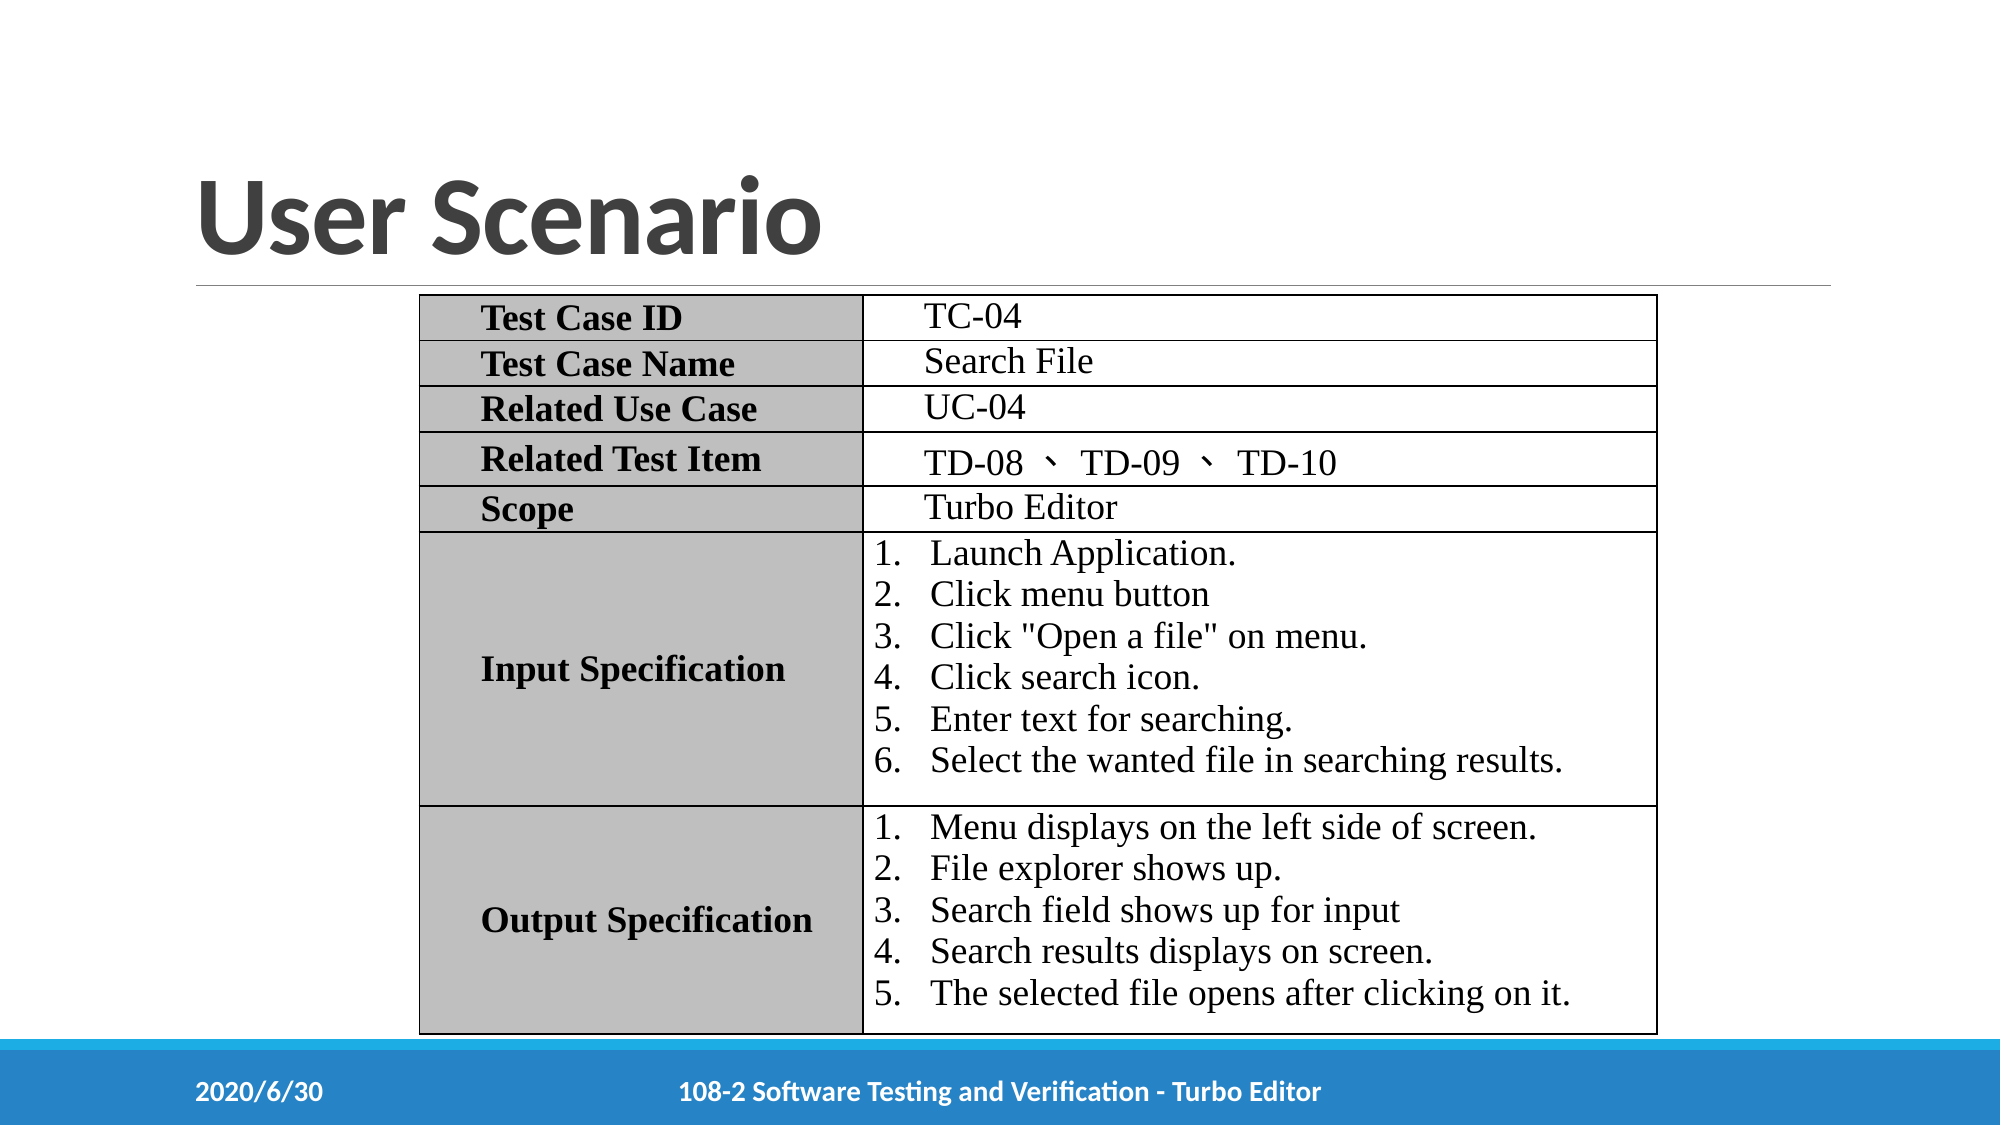

# User Scenario
| Test Case ID | TC-04 |
| --- | --- |
| Test Case Name | Search File |
| Related Use Case | UC-04 |
| Related Test Item | TD-08、TD-09、TD-10 |
| Scope | Turbo Editor |
| Input Specification | Launch Application. Click menu button Click "Open a file" on menu. Click search icon. Enter text for searching. Select the wanted file in searching results. |
| Output Specification | Menu displays on the left side of screen. File explorer shows up. Search field shows up for input Search results displays on screen. The selected file opens after clicking on it. |
2020/6/30
108-2 Software Testing and Verification - Turbo Editor